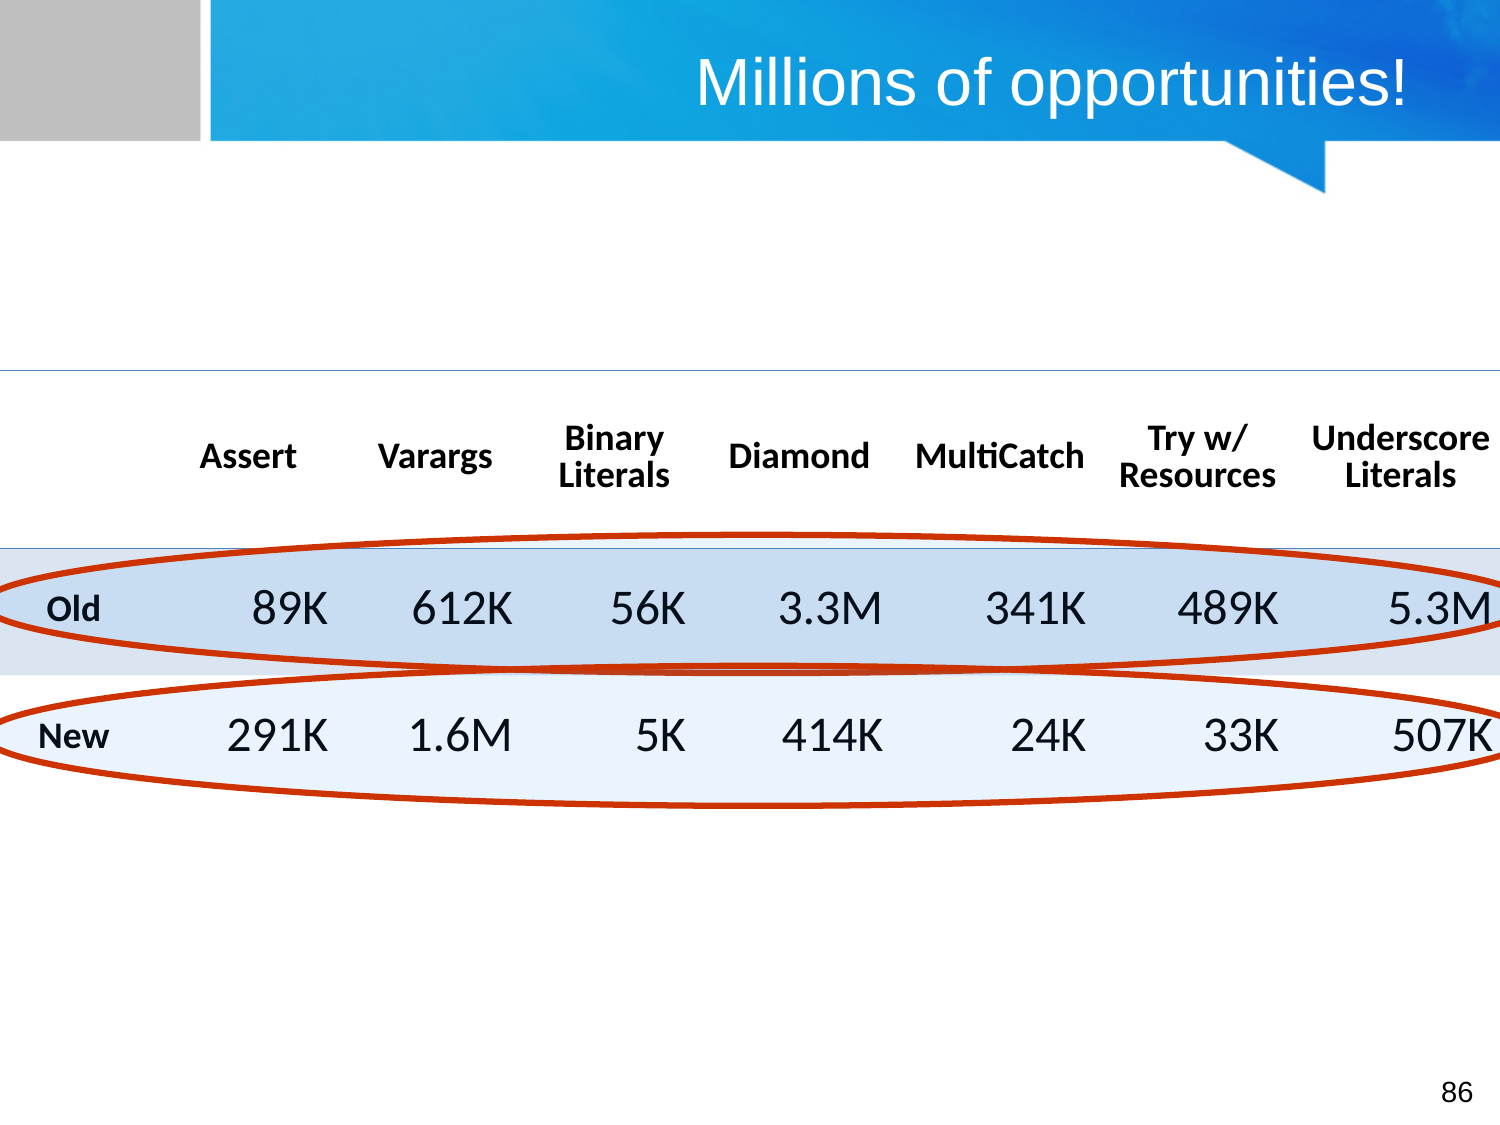

# Millions of opportunities!
|  | Assert | Varargs | Binary Literals | Diamond | MultiCatch | Try w/ Resources | Underscore Literals |
| --- | --- | --- | --- | --- | --- | --- | --- |
| Old | 89K | 612K | 56K | 3.3M | 341K | 489K | 5.3M |
| New | 291K | 1.6M | 5K | 414K | 24K | 33K | 507K |

86